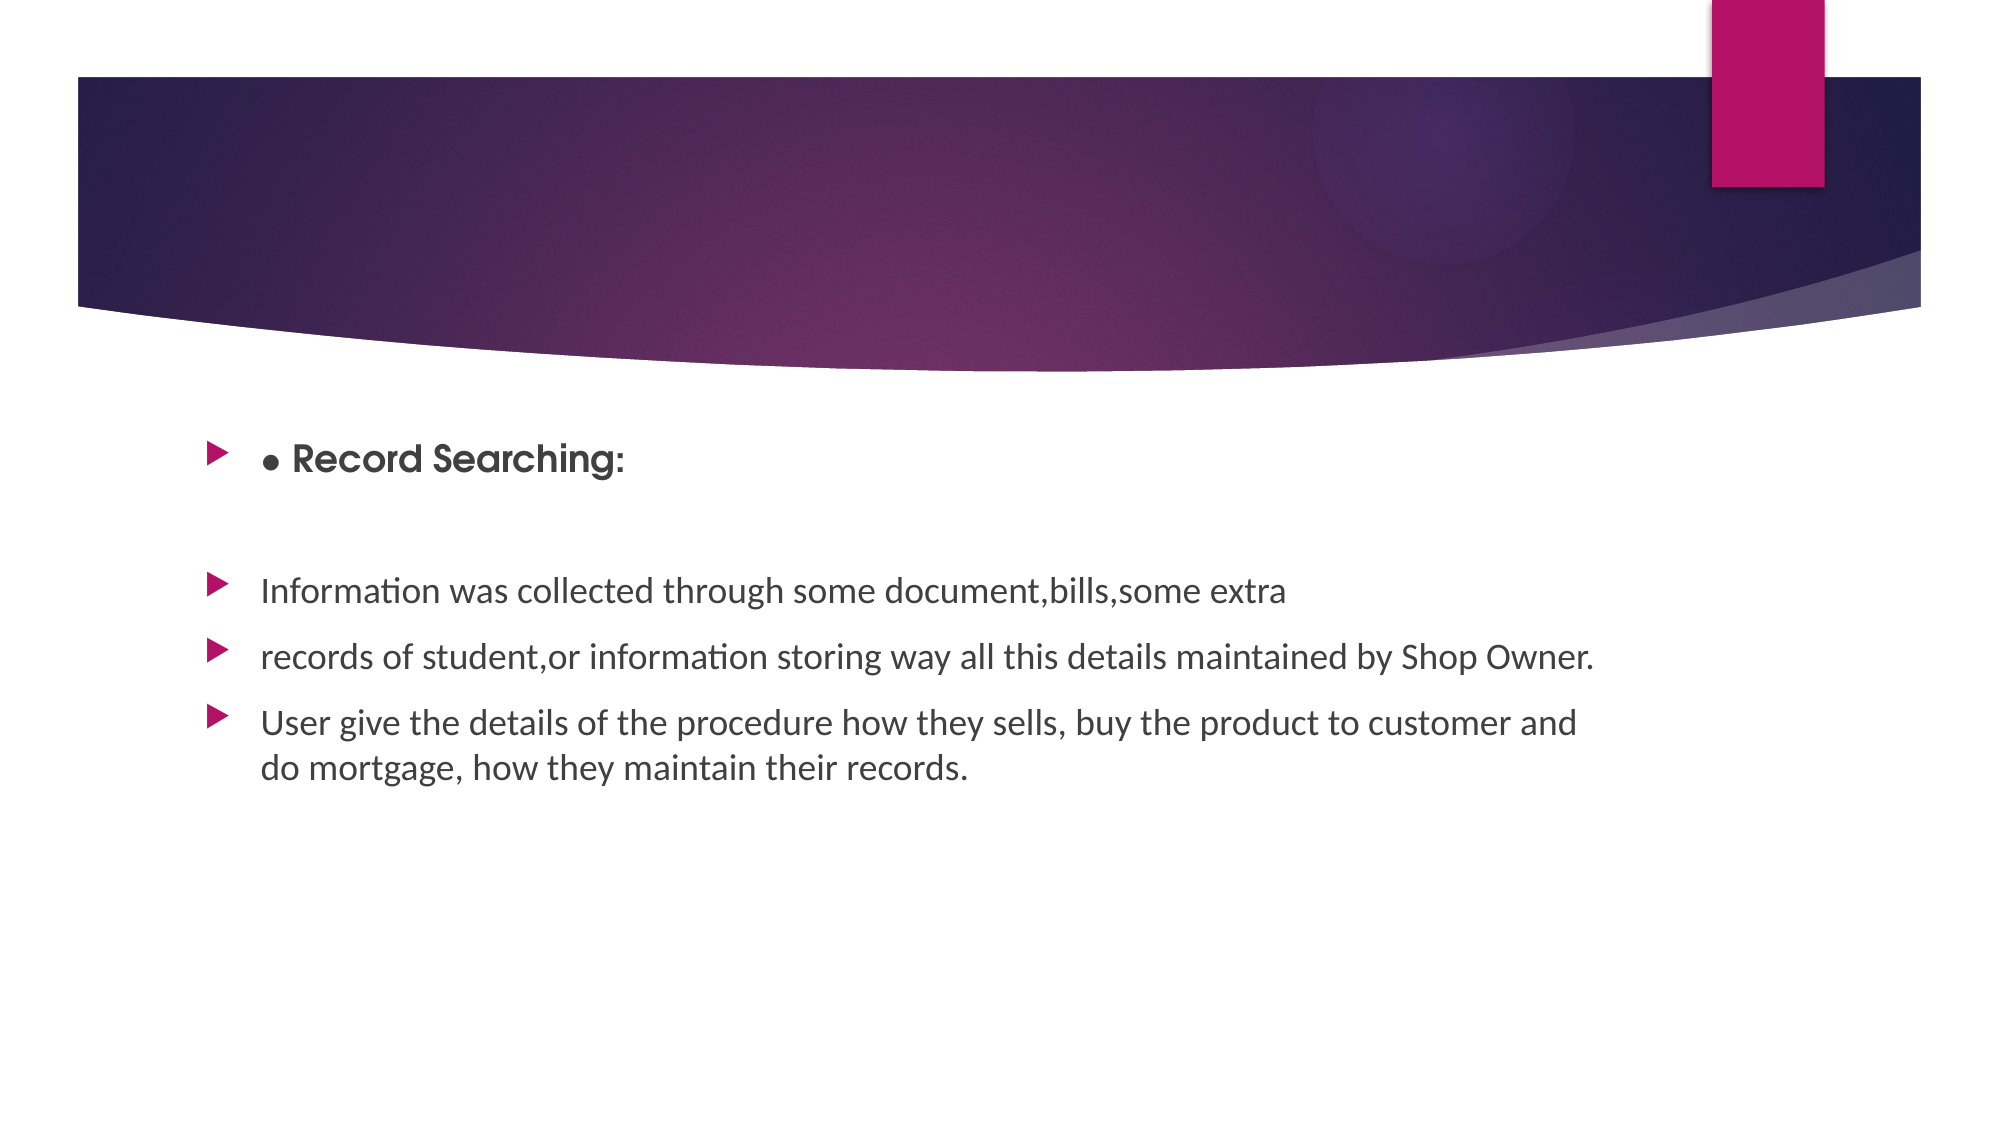

#
• Record Searching:

Information was collected through some document,bills,some extra
records of student,or information storing way all this details maintained by Shop Owner.
User give the details of the procedure how they sells, buy the product to customer and do mortgage, how they maintain their records.